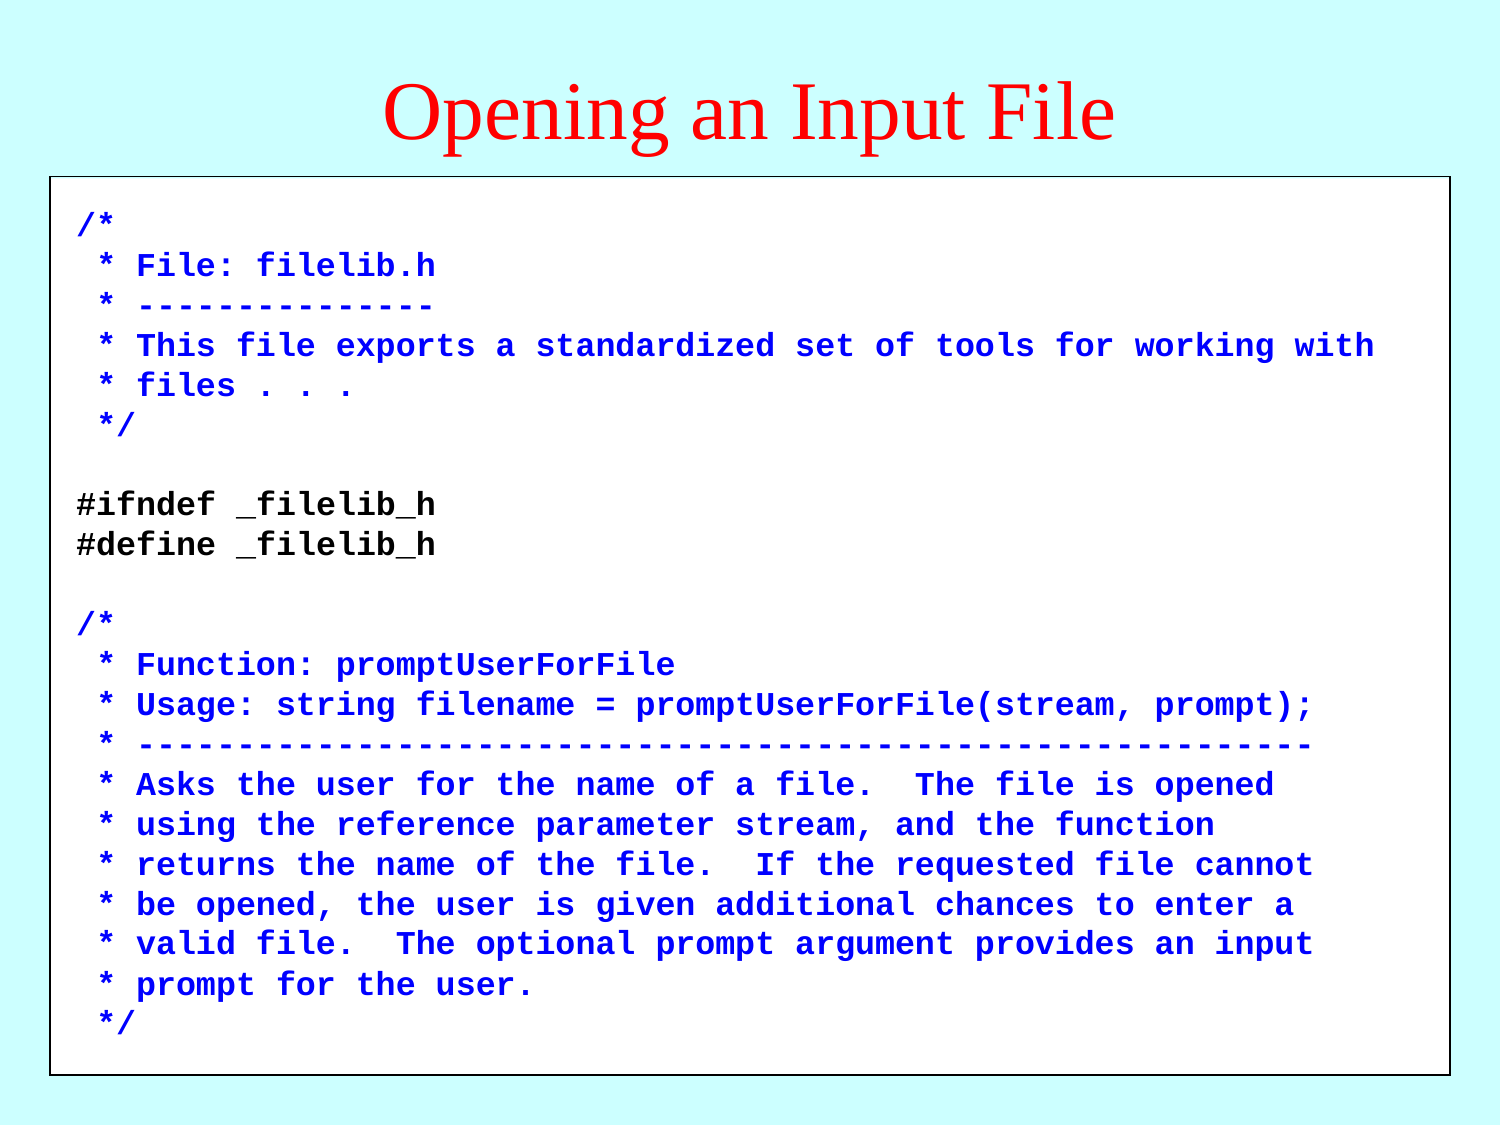

# Opening an Input File

/*
 * File: filelib.h
 * ---------------
 * This file exports a standardized set of tools for working with
 * files . . .
 */

#ifndef _filelib_h
#define _filelib_h

/*
 * Function: promptUserForFile
 * Usage: string filename = promptUserForFile(stream, prompt);
 * -----------------------------------------------------------
 * Asks the user for the name of a file.  The file is opened
 * using the reference parameter stream, and the function
 * returns the name of the file.  If the requested file cannot
 * be opened, the user is given additional chances to enter a
 * valid file.  The optional prompt argument provides an input
 * prompt for the user.
 */